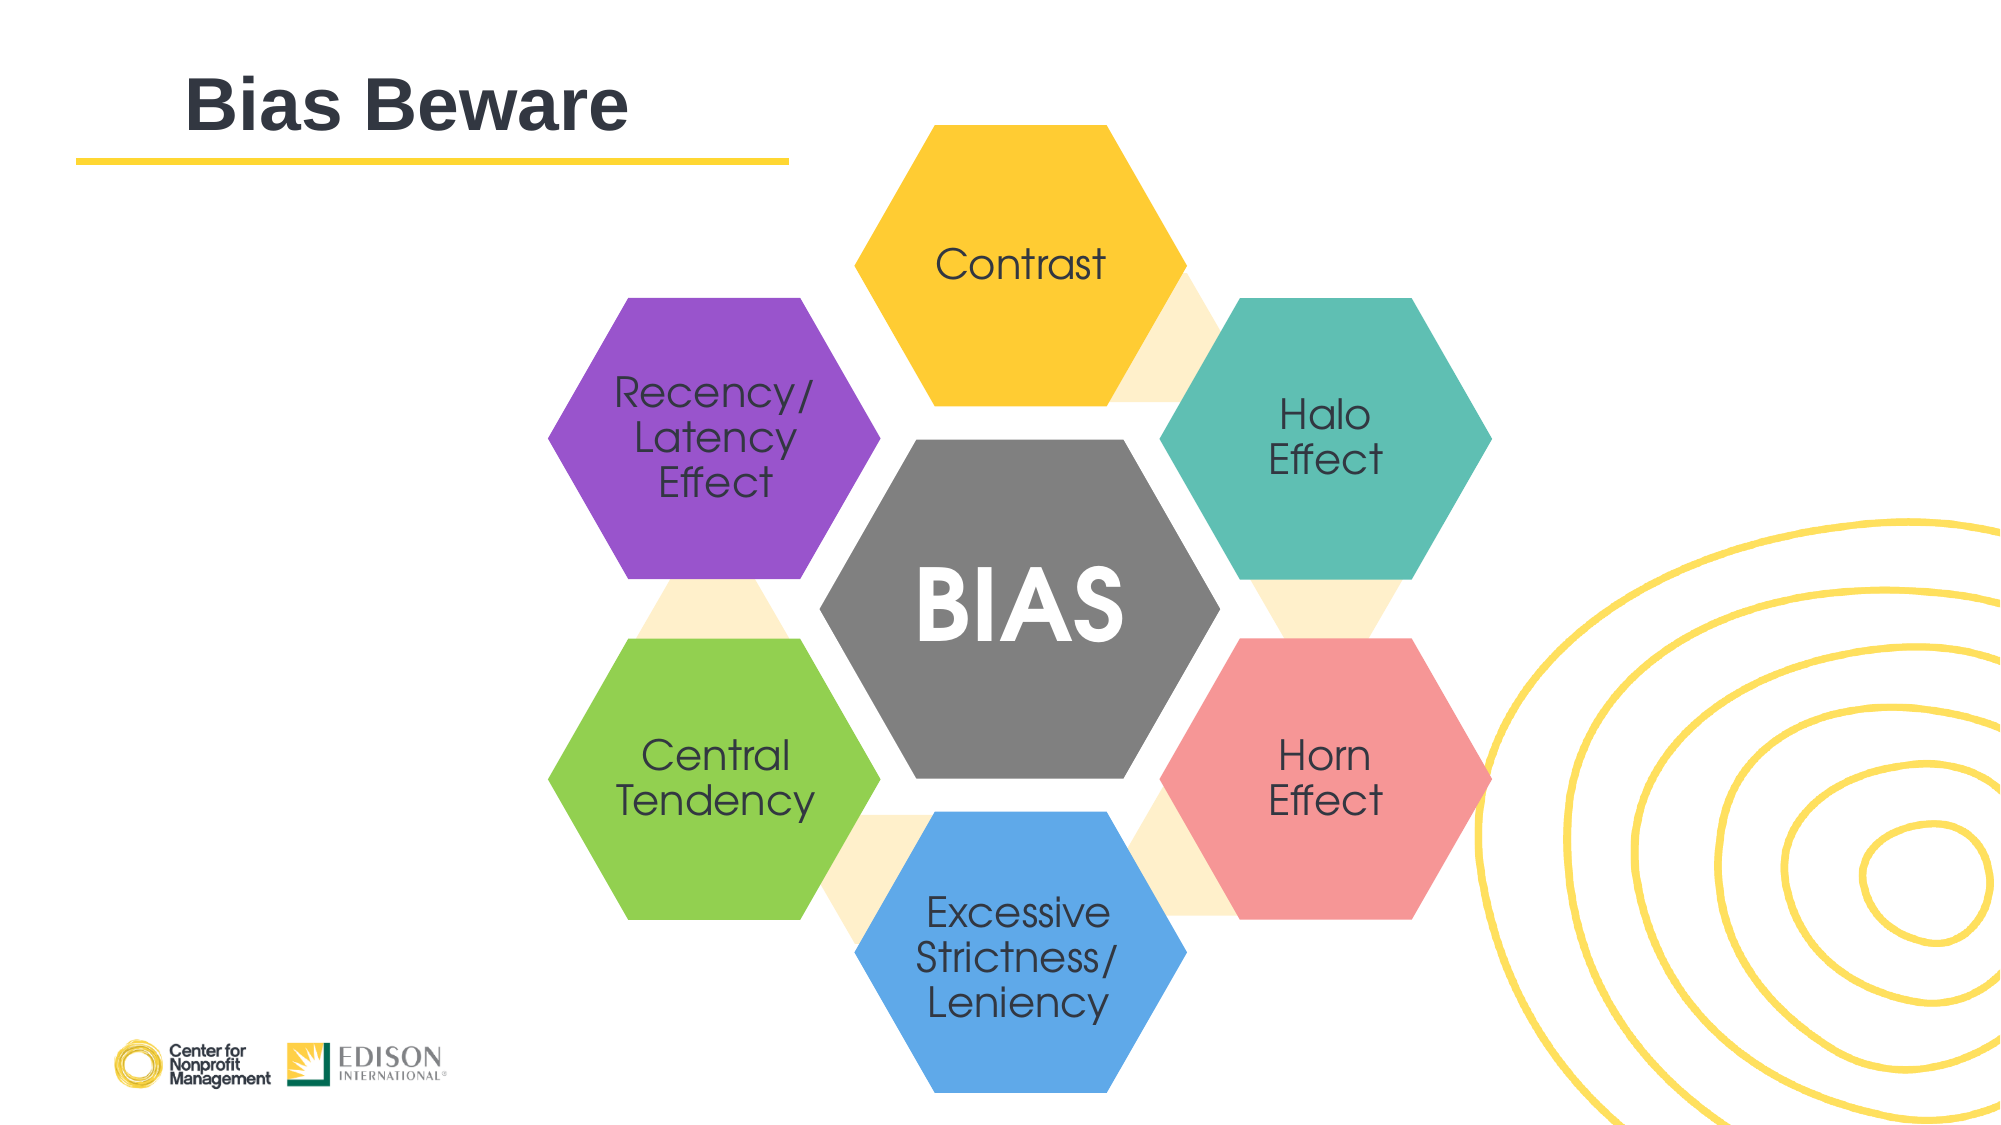

Bias Beware

Contrast

Recency/ Latency Effect
Halo Effect

BIAS

Horn Effect
Central Tendency

Excessive Strictness/ Leniency